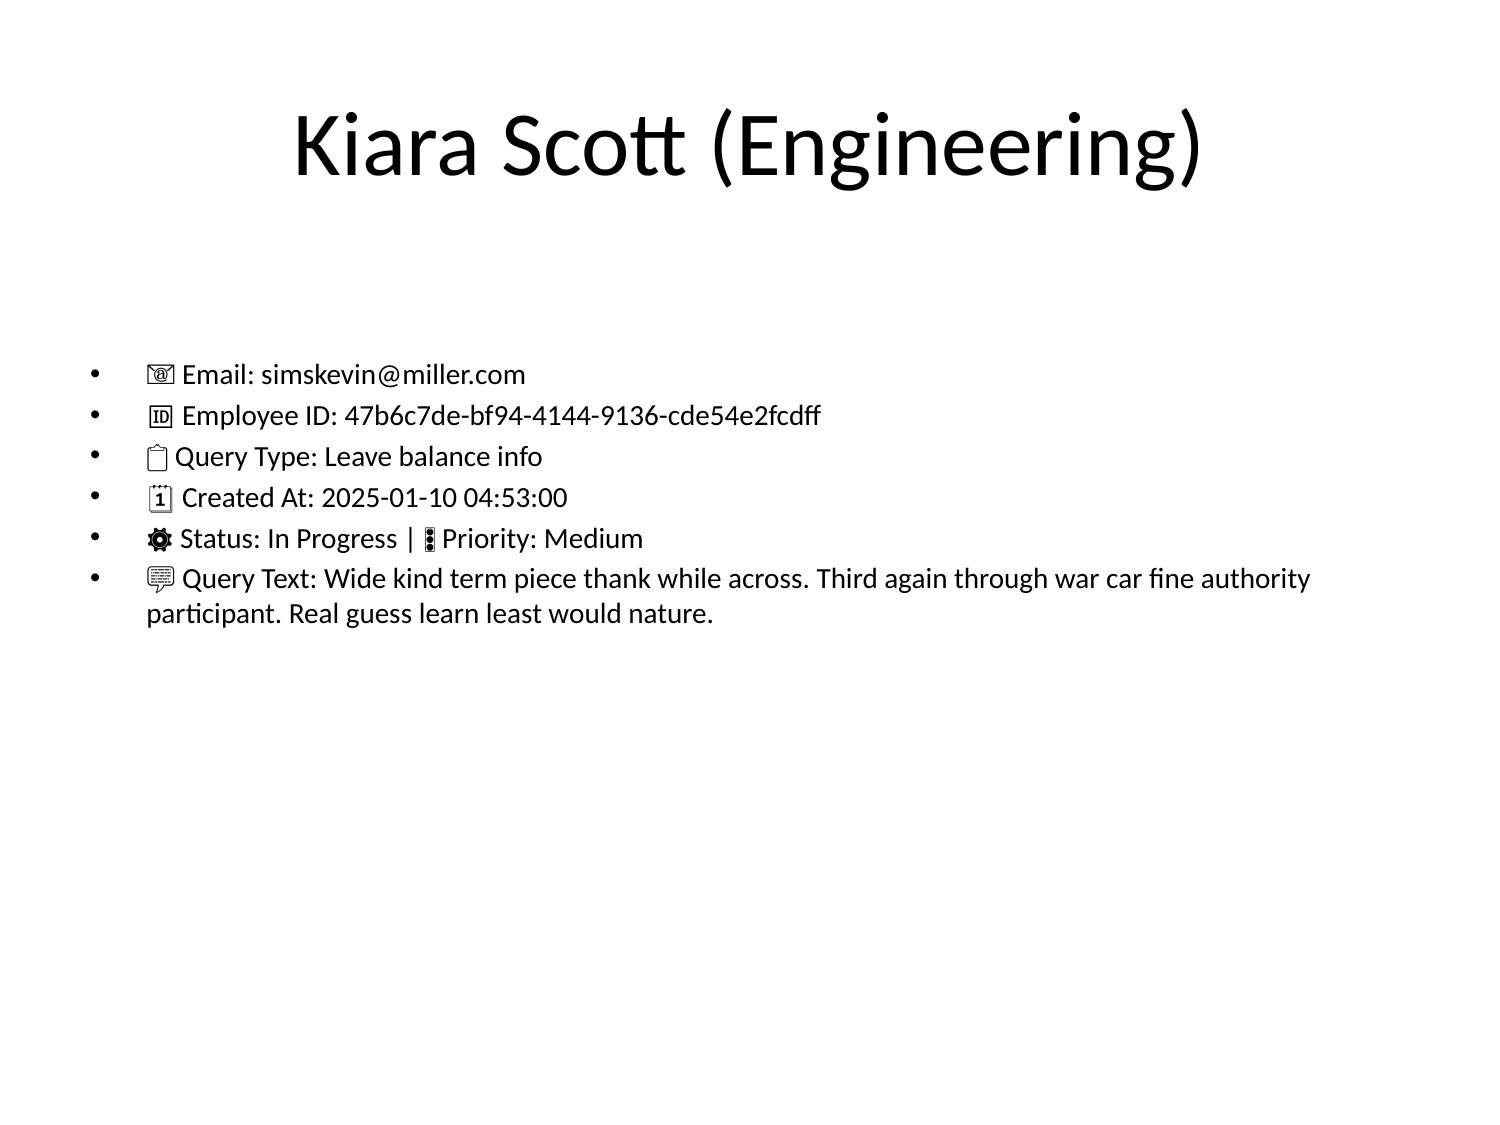

# Kiara Scott (Engineering)

📧 Email: simskevin@miller.com
🆔 Employee ID: 47b6c7de-bf94-4144-9136-cde54e2fcdff
📋 Query Type: Leave balance info
🗓 Created At: 2025-01-10 04:53:00
⚙ Status: In Progress | 🚦 Priority: Medium
💬 Query Text: Wide kind term piece thank while across. Third again through war car fine authority participant. Real guess learn least would nature.